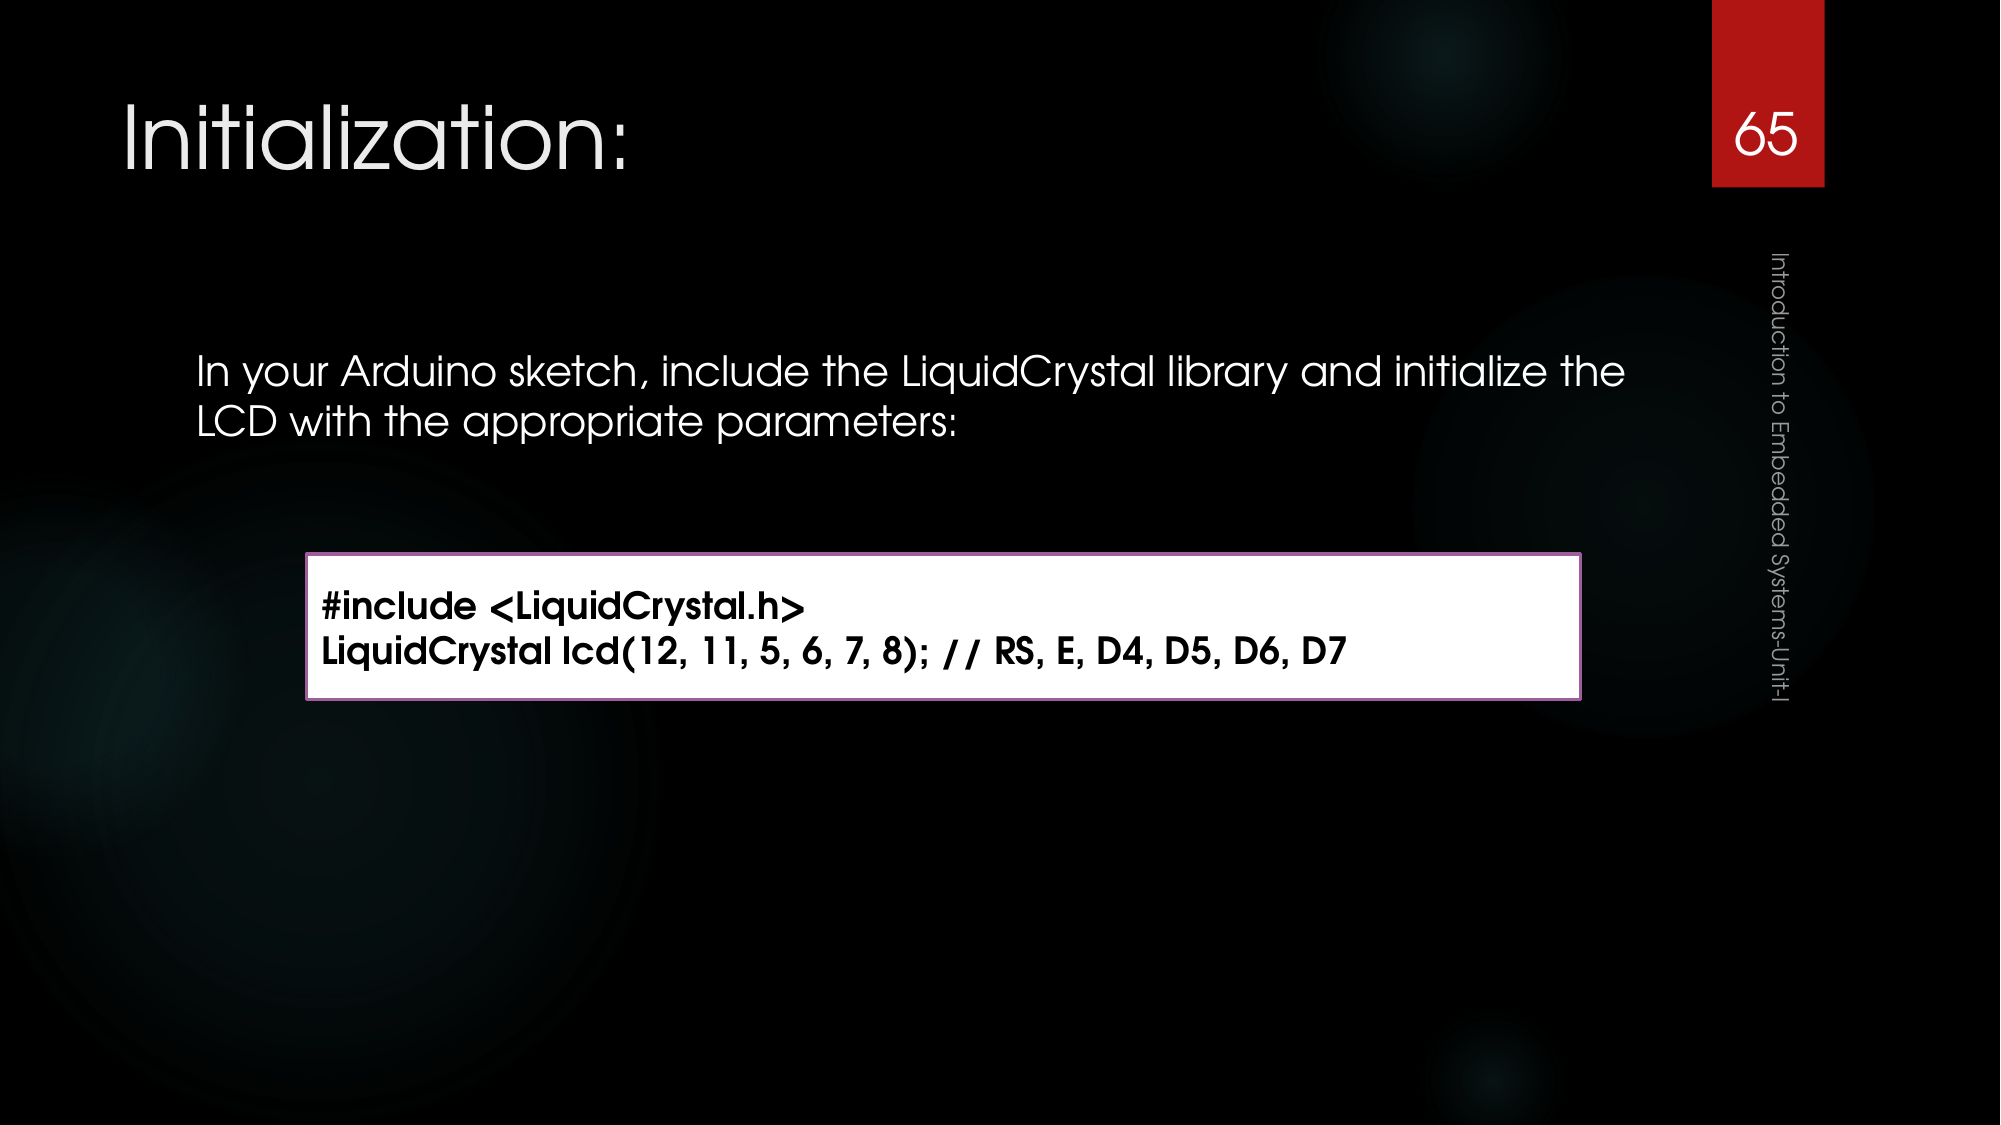

65
# Initialization:
In your Arduino sketch, include the LiquidCrystal library and initialize the LCD with the appropriate parameters:

Introduction to Embedded Systems-Unit-I
#include <LiquidCrystal.h>
LiquidCrystal lcd(12, 11, 5, 6, 7, 8); // RS, E, D4, D5, D6, D7